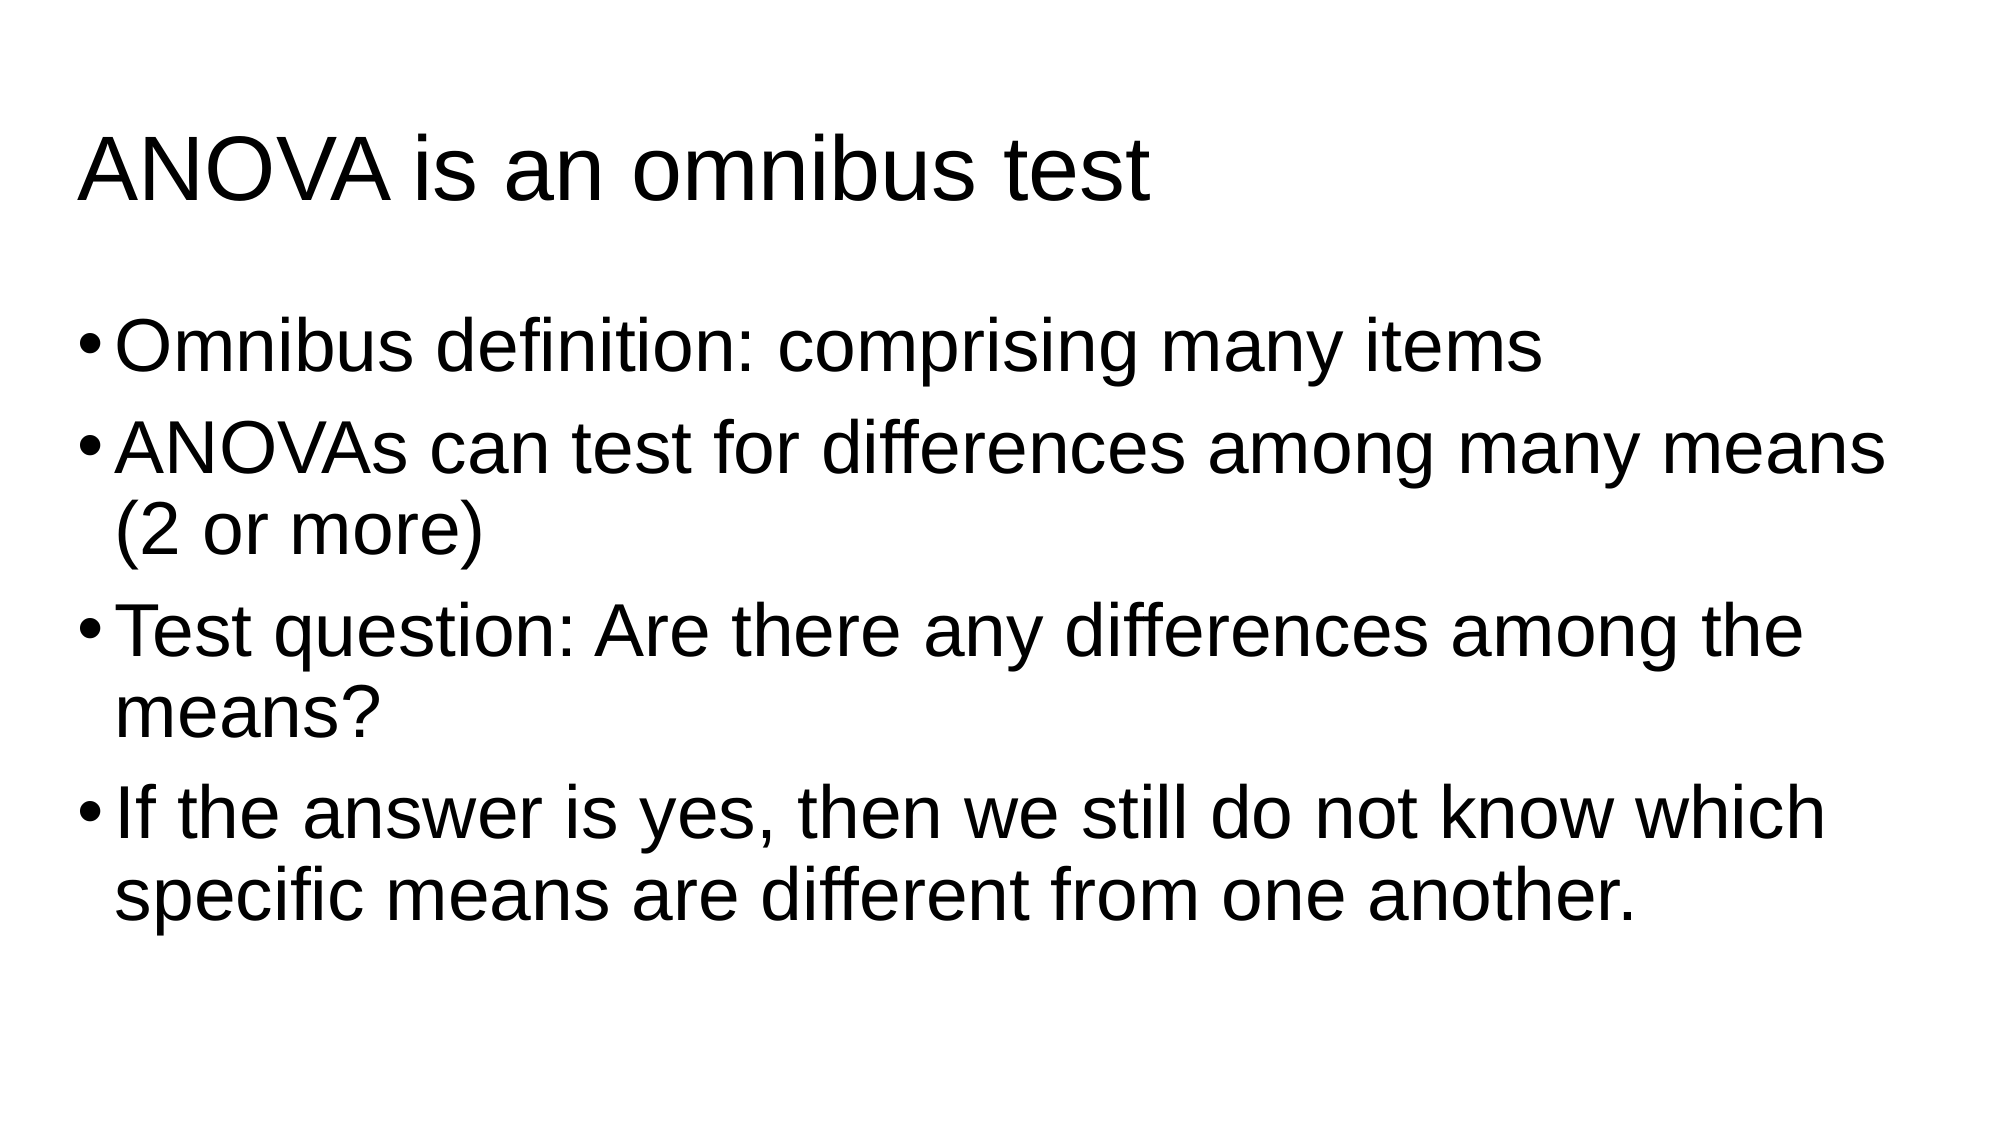

# ANOVA is an omnibus test
Omnibus definition: comprising many items
ANOVAs can test for differences among many means (2 or more)
Test question: Are there any differences among the means?
If the answer is yes, then we still do not know which specific means are different from one another.